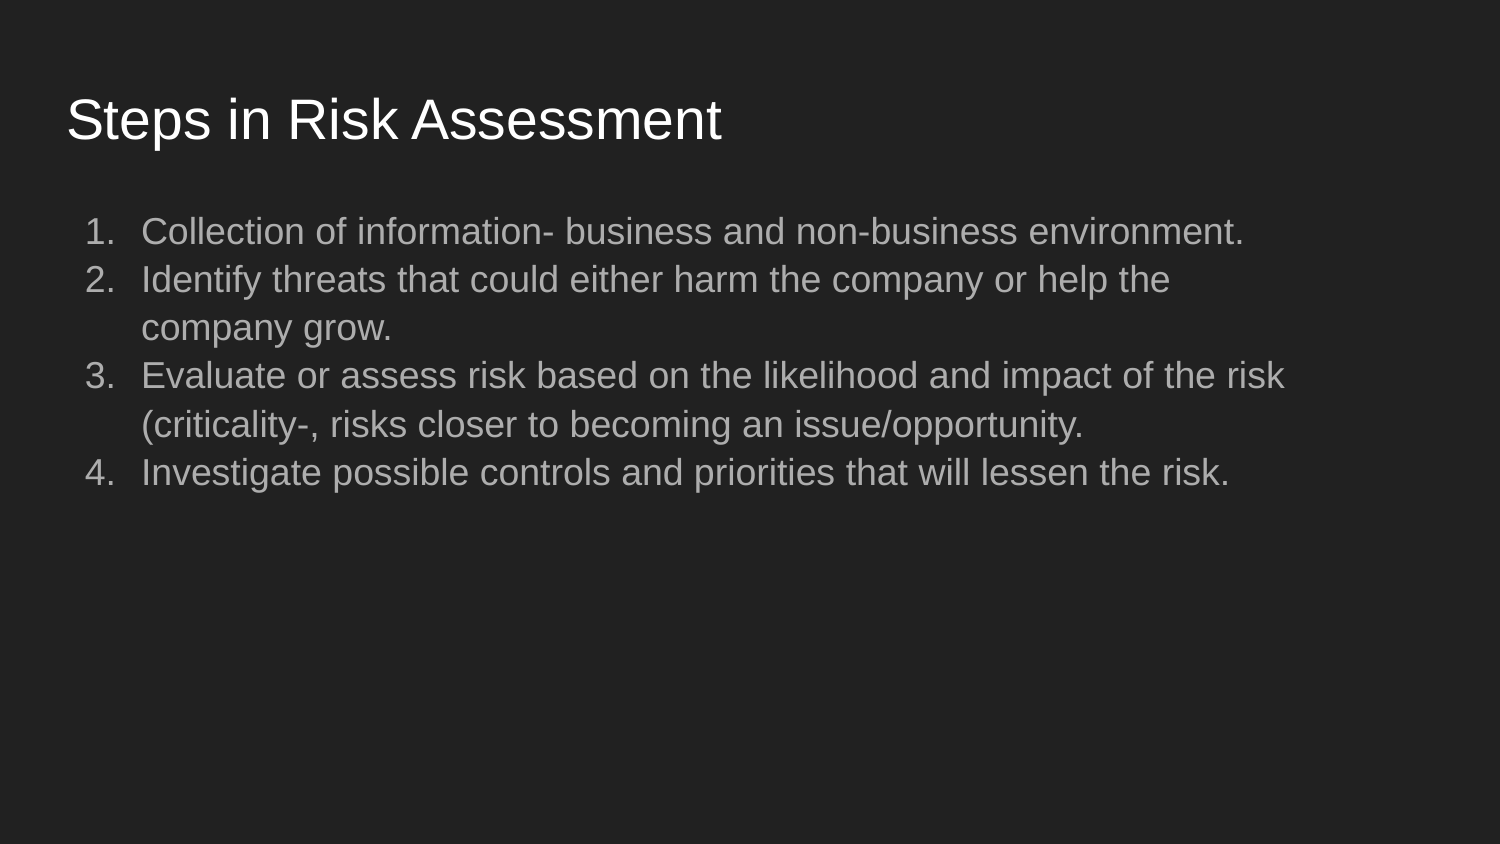

# Steps in Risk Assessment
Collection of information- business and non-business environment.
Identify threats that could either harm the company or help the company grow.
Evaluate or assess risk based on the likelihood and impact of the risk (criticality-, risks closer to becoming an issue/opportunity.
Investigate possible controls and priorities that will lessen the risk.